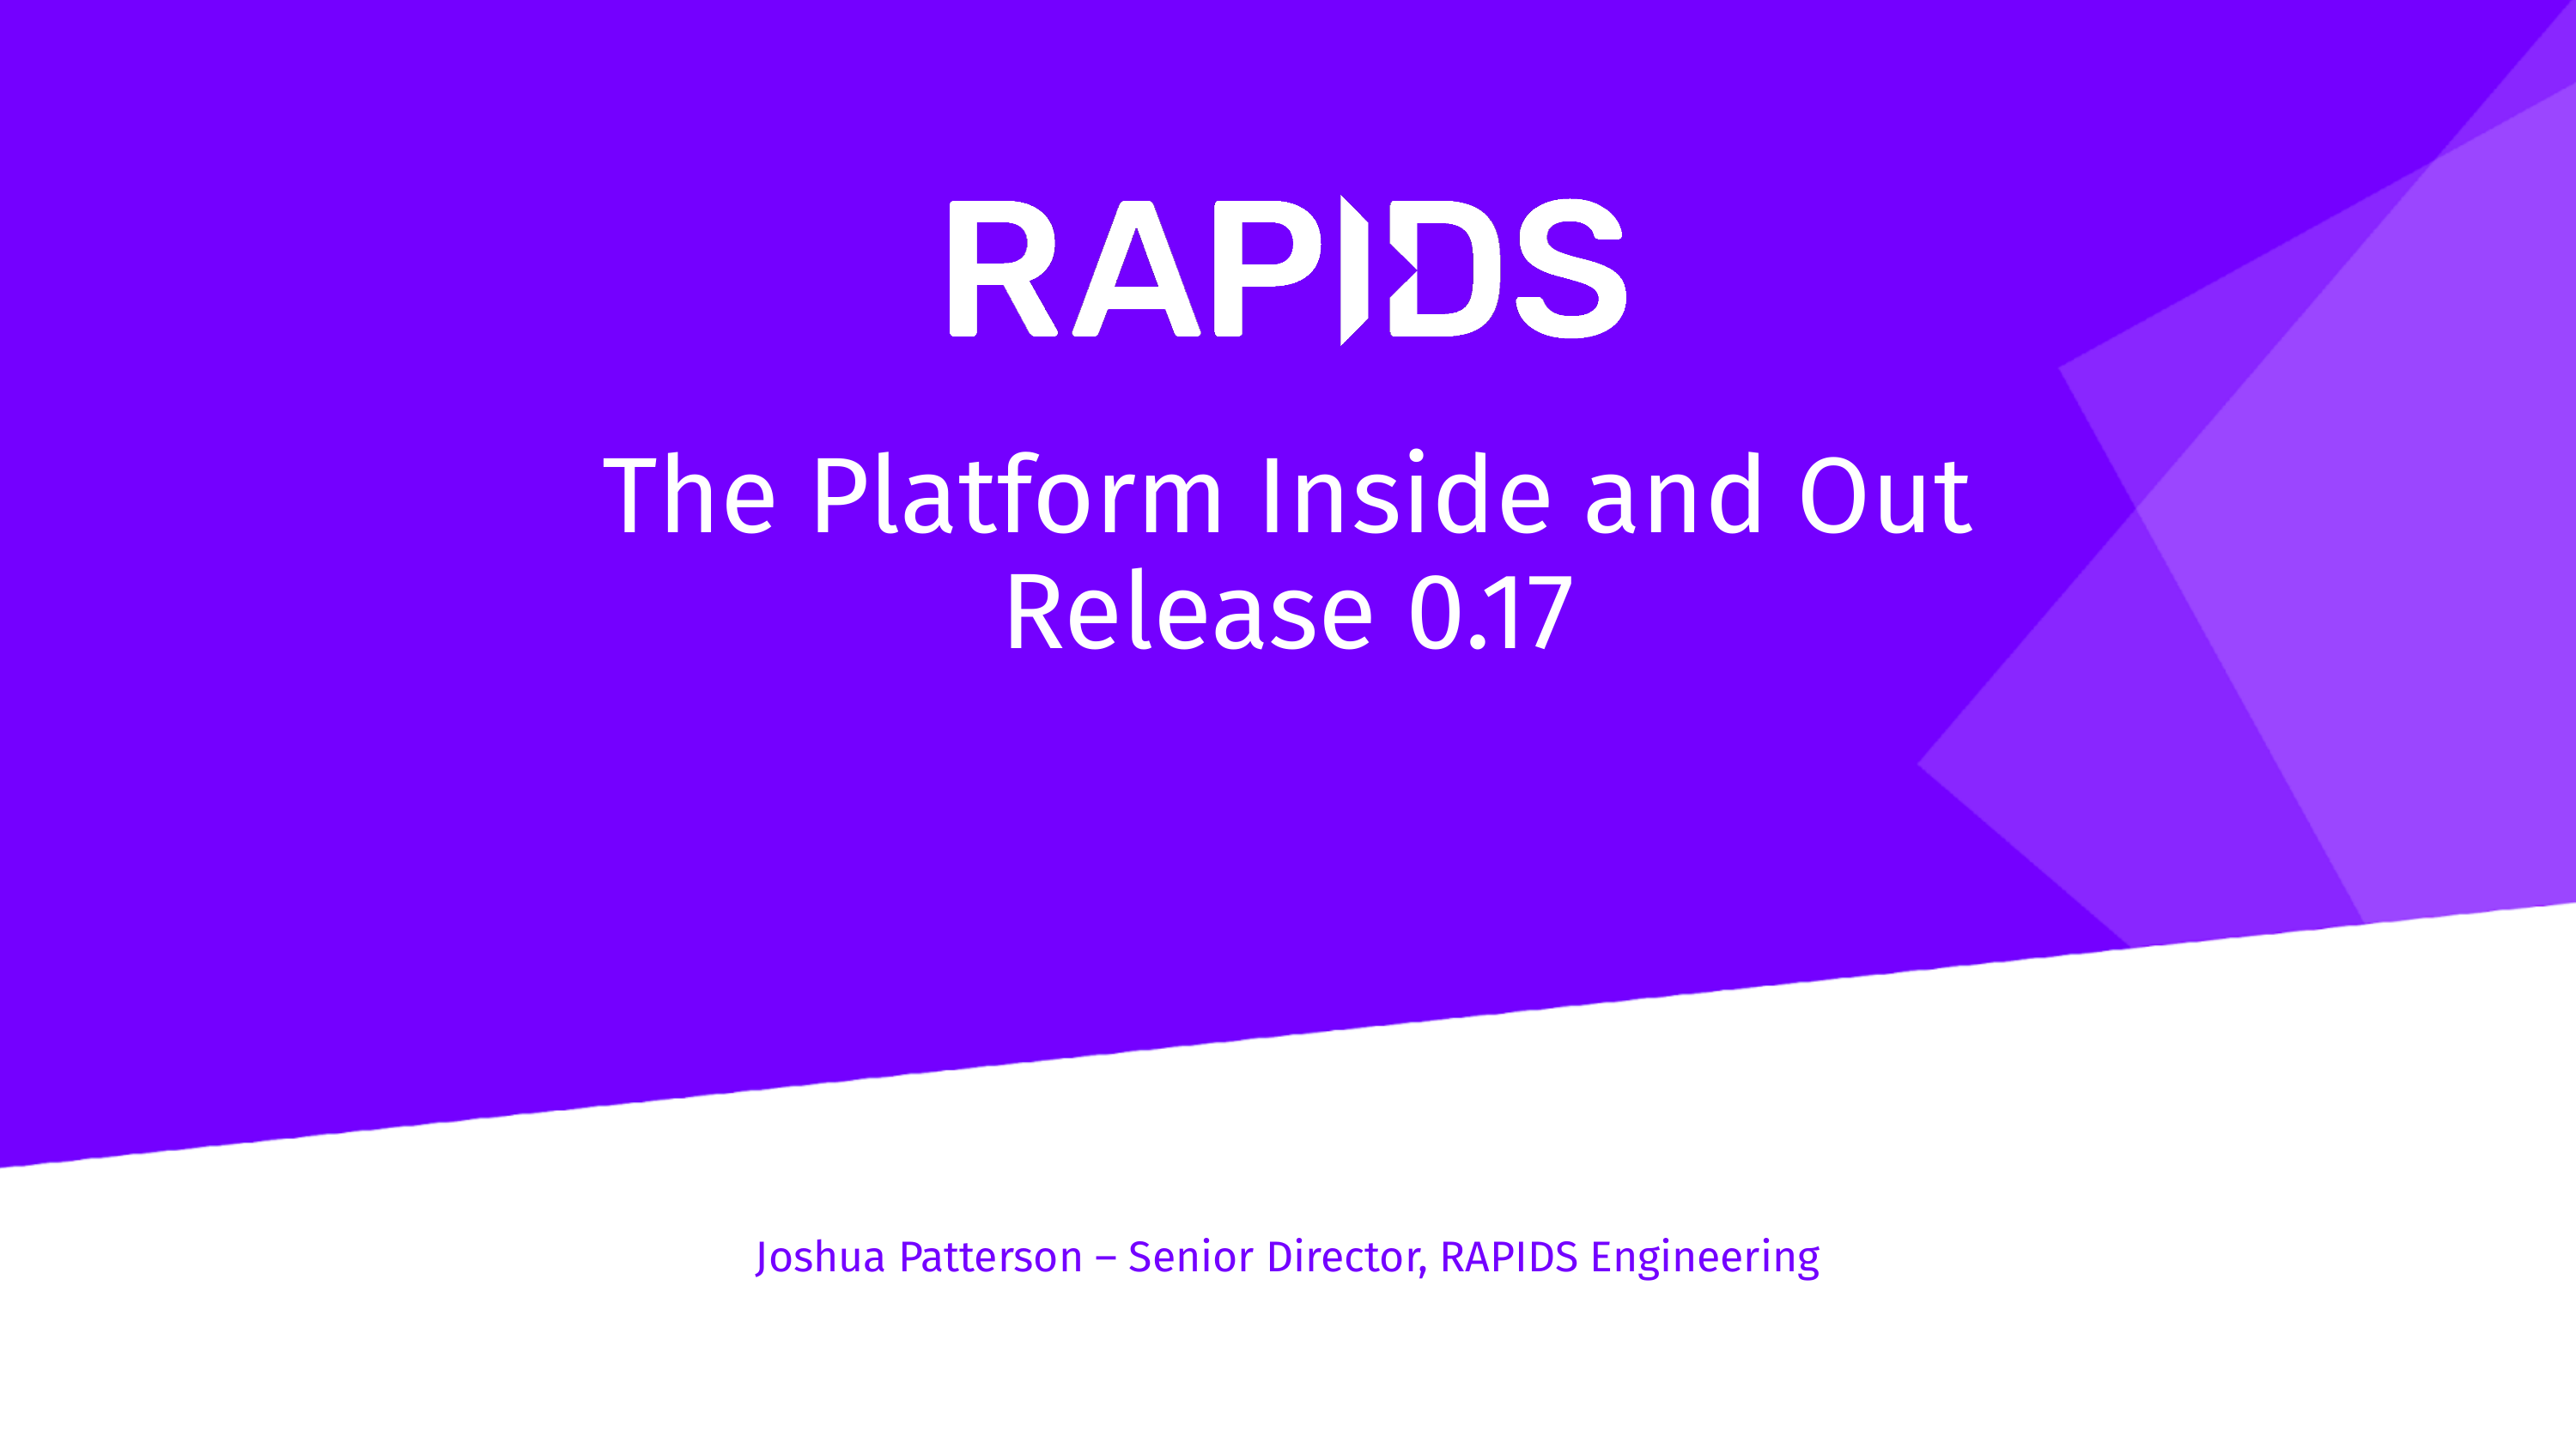

# The Platform Inside and Out
Release 0.17
Joshua Patterson – Senior Director, RAPIDS Engineering